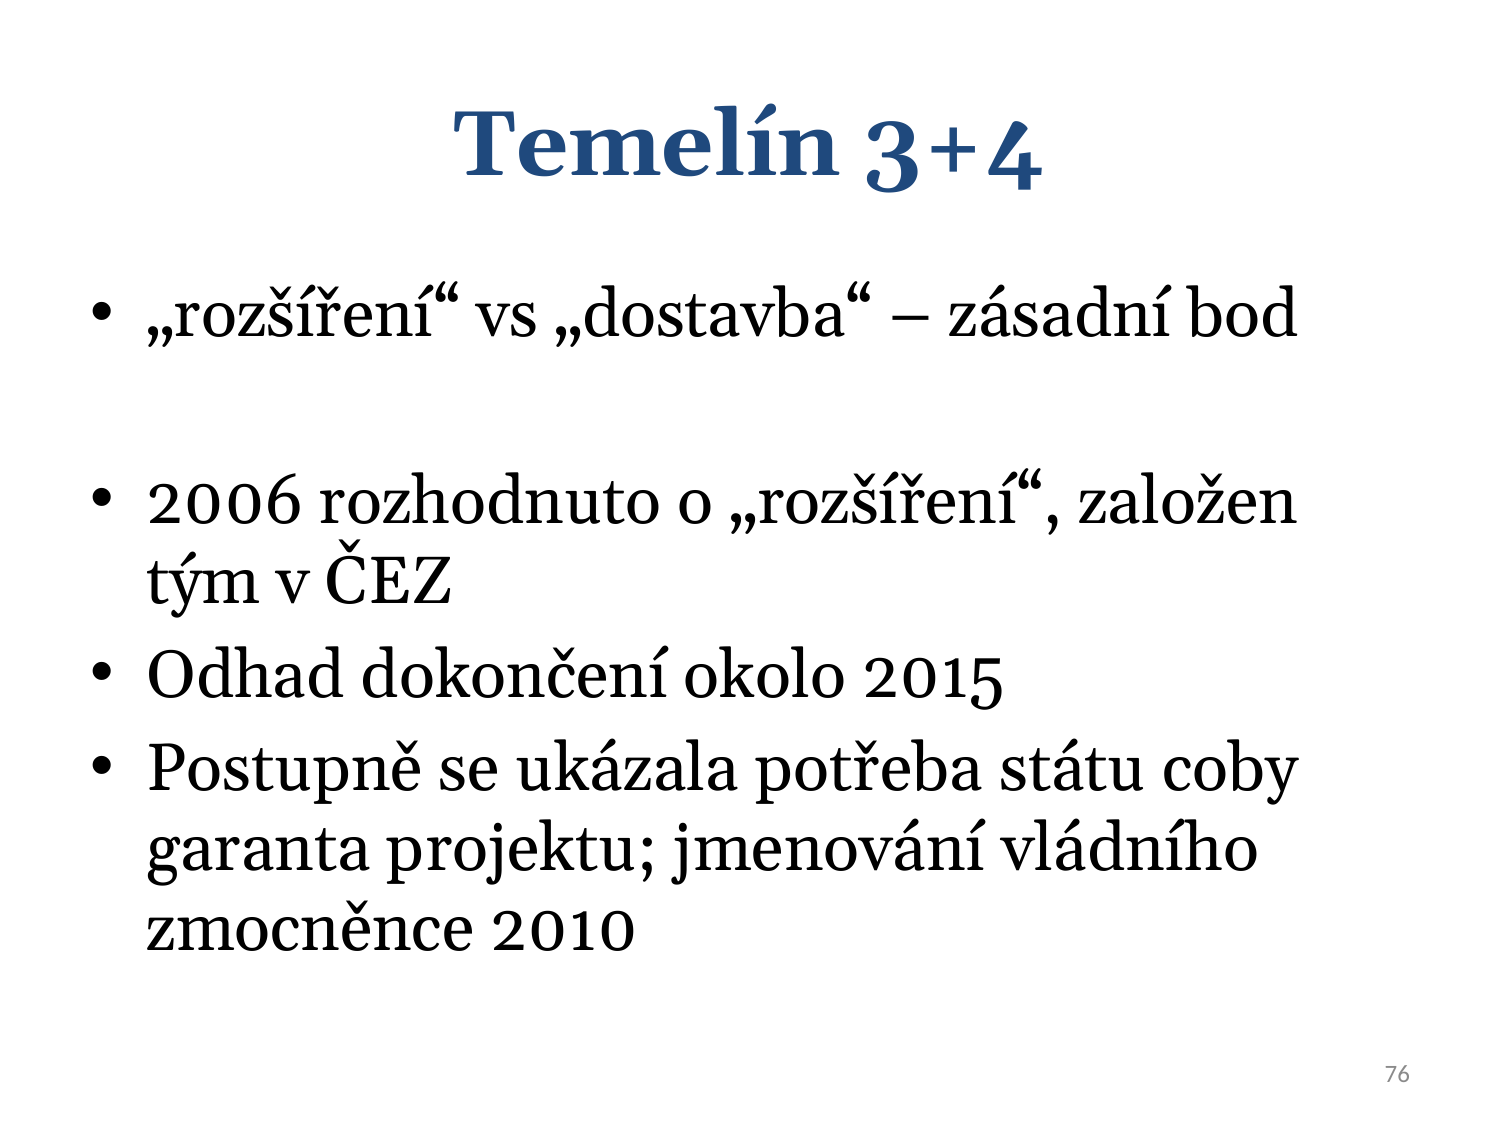

# Temelín 3+4
„rozšíření“ vs „dostavba“ – zásadní bod

2006 rozhodnuto o „rozšíření“, založen tým v ČEZ
Odhad dokončení okolo 2015
Postupně se ukázala potřeba státu coby garanta projektu; jmenování vládního zmocněnce 2010
76